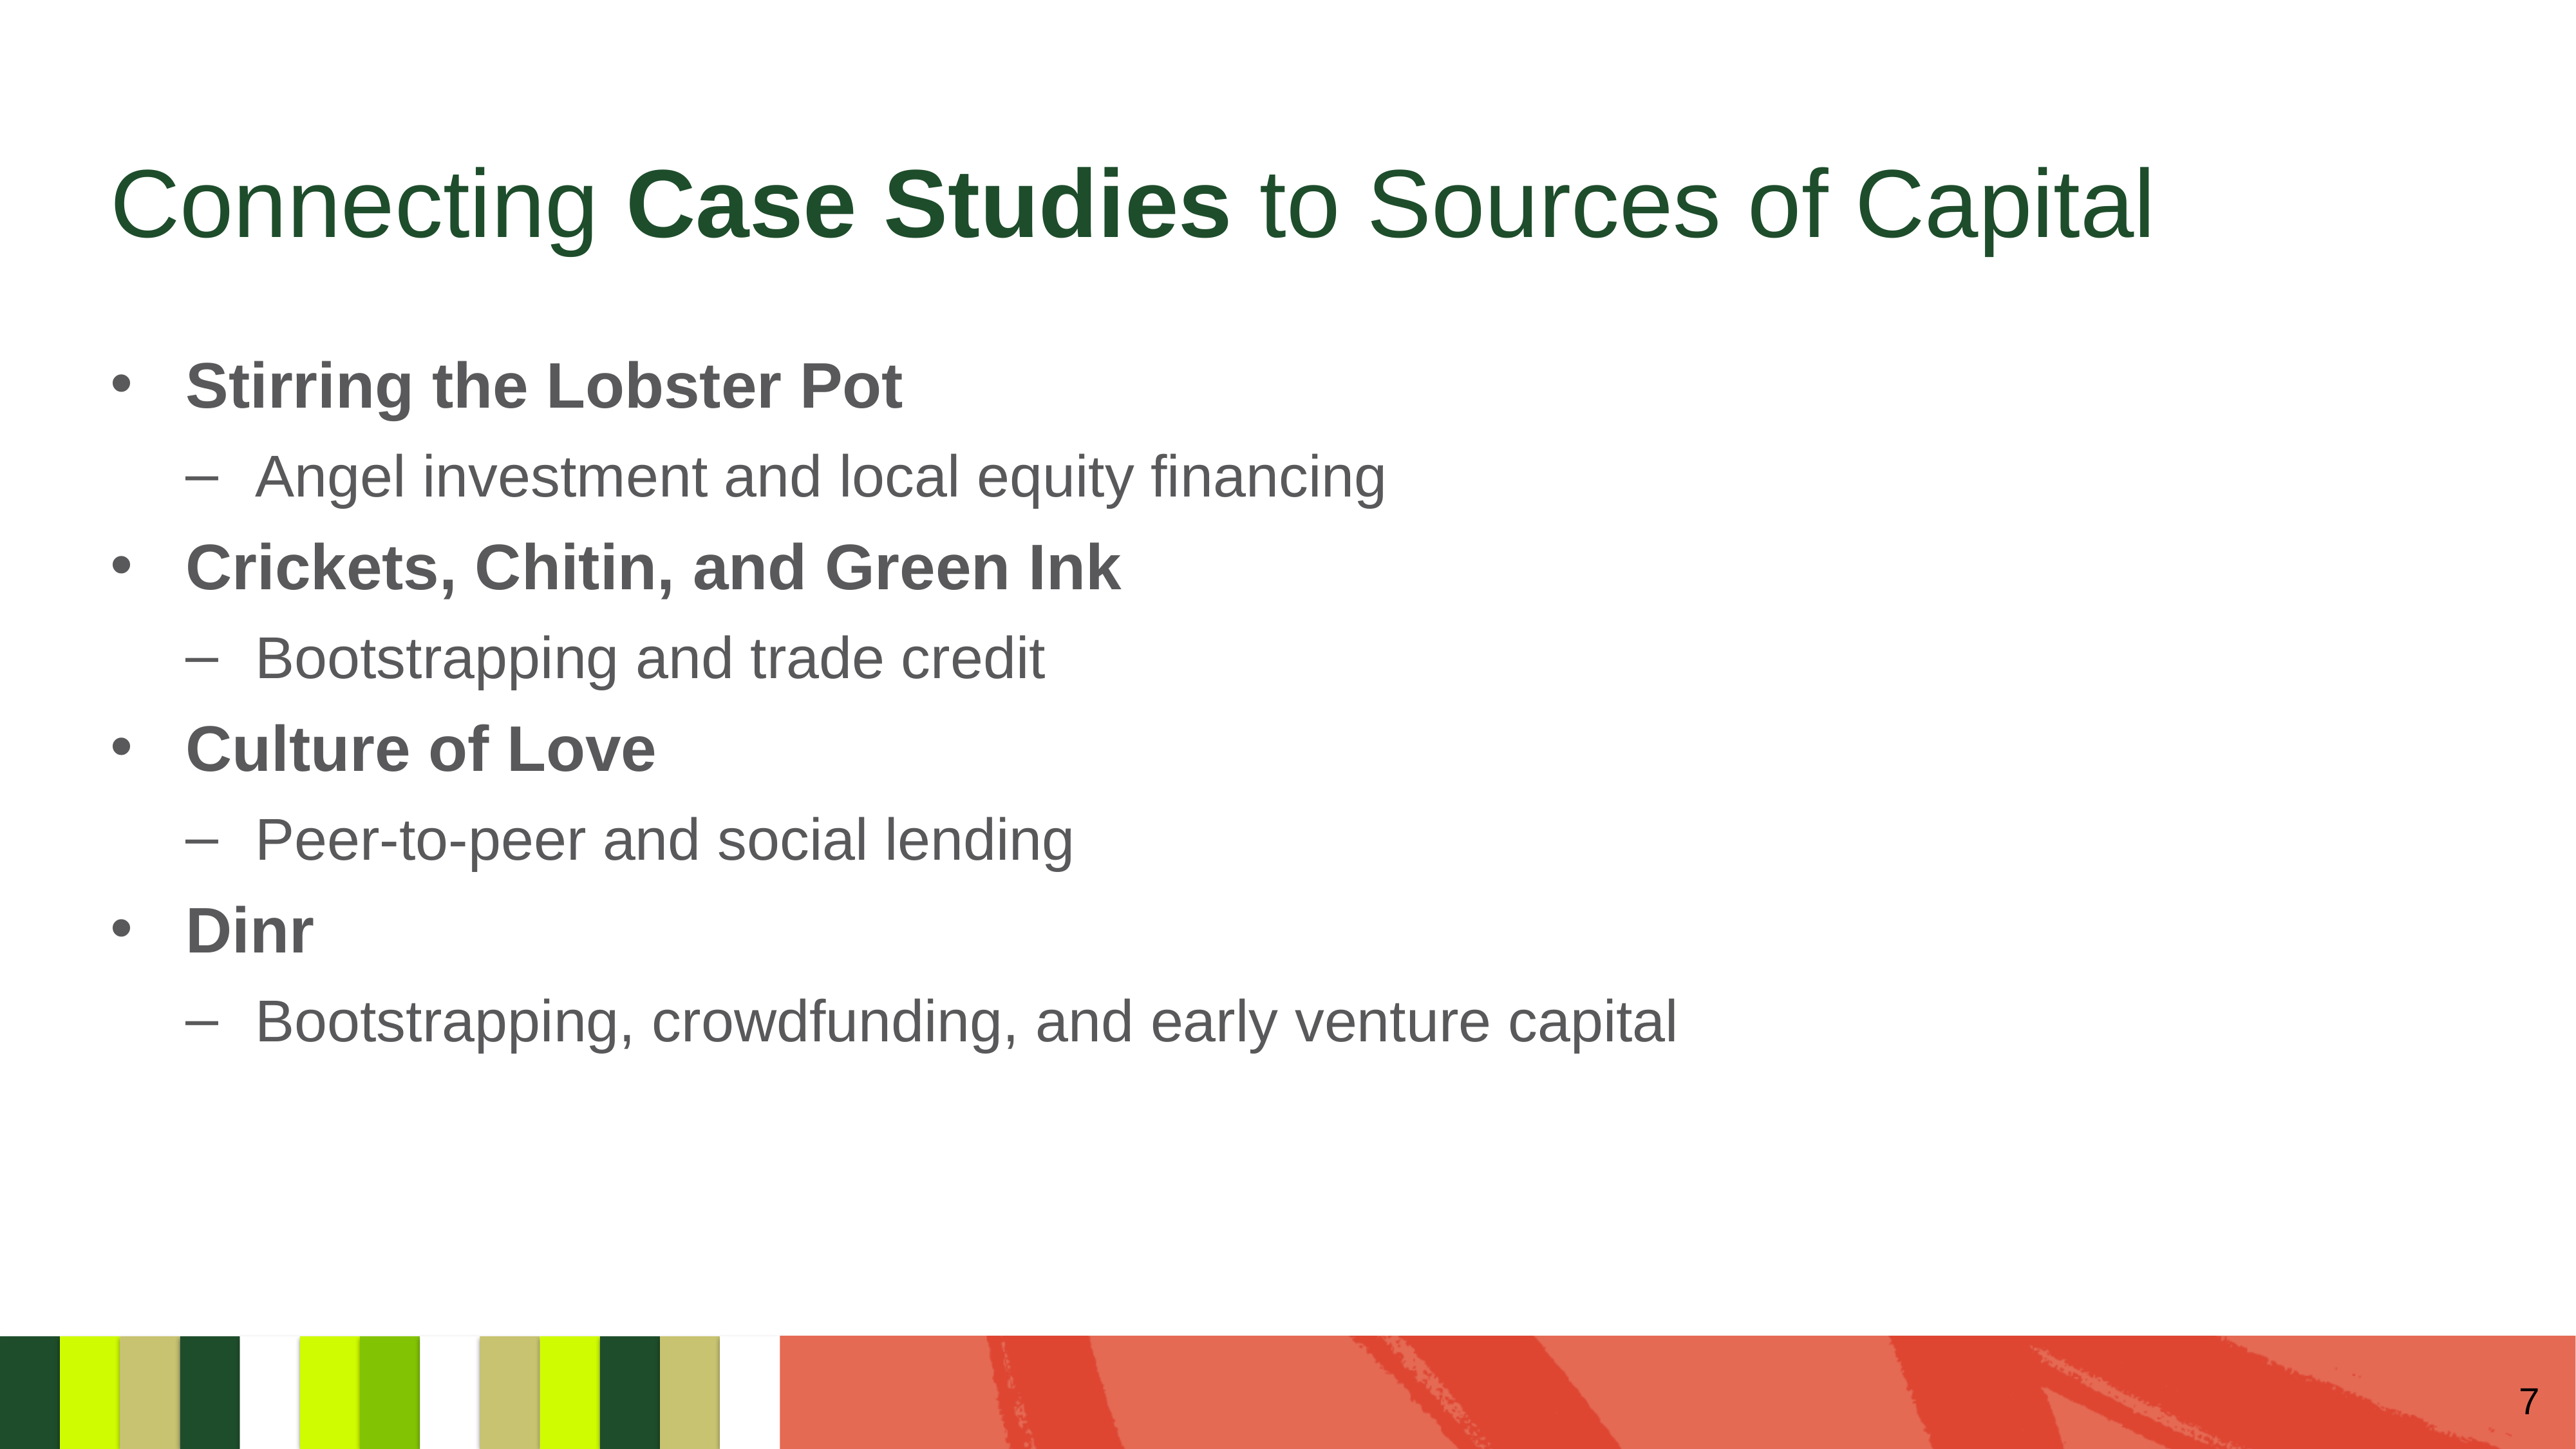

# Connecting Case Studies to Sources of Capital
Stirring the Lobster Pot
Angel investment and local equity financing
Crickets, Chitin, and Green Ink
Bootstrapping and trade credit
Culture of Love
Peer-to-peer and social lending
Dinr
Bootstrapping, crowdfunding, and early venture capital
7